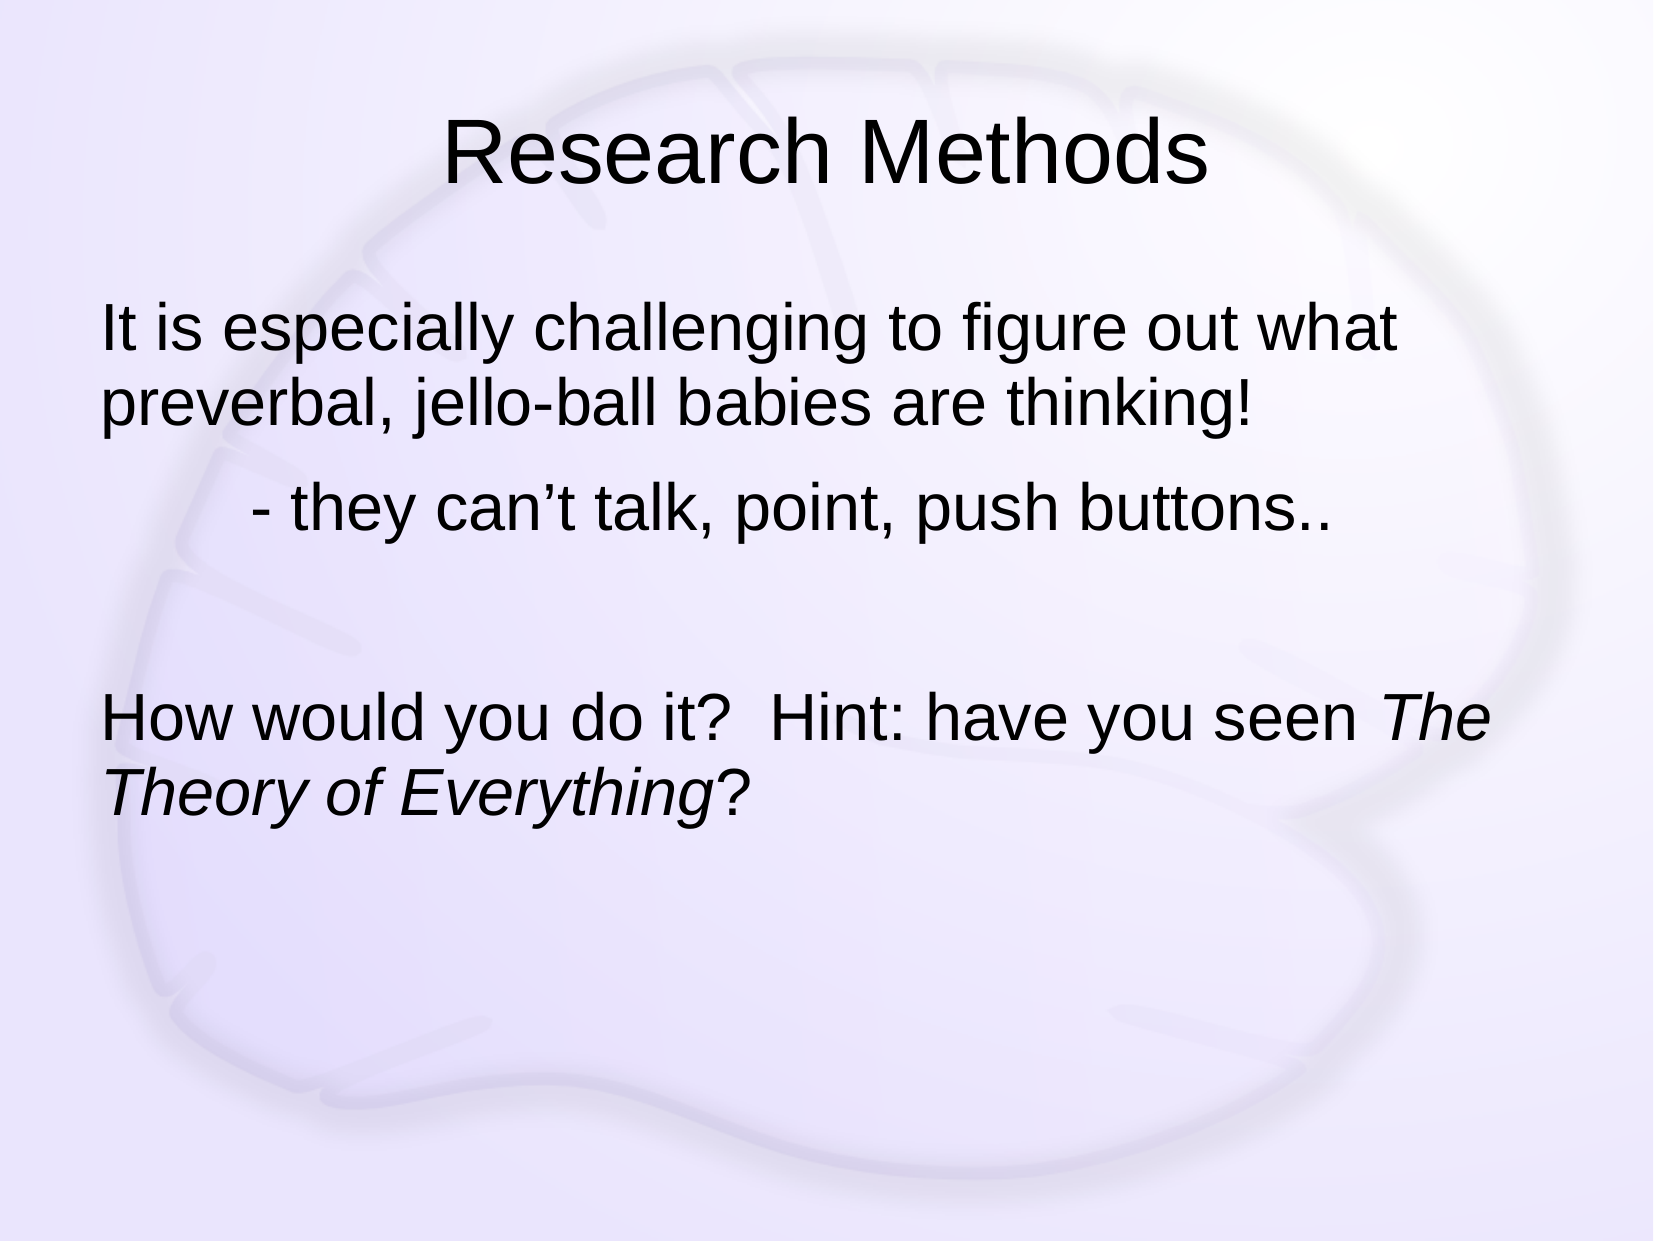

# Research Methods
It is especially challenging to figure out what preverbal, jello-ball babies are thinking!
	- they can’t talk, point, push buttons..

How would you do it?  Hint: have you seen The Theory of Everything?